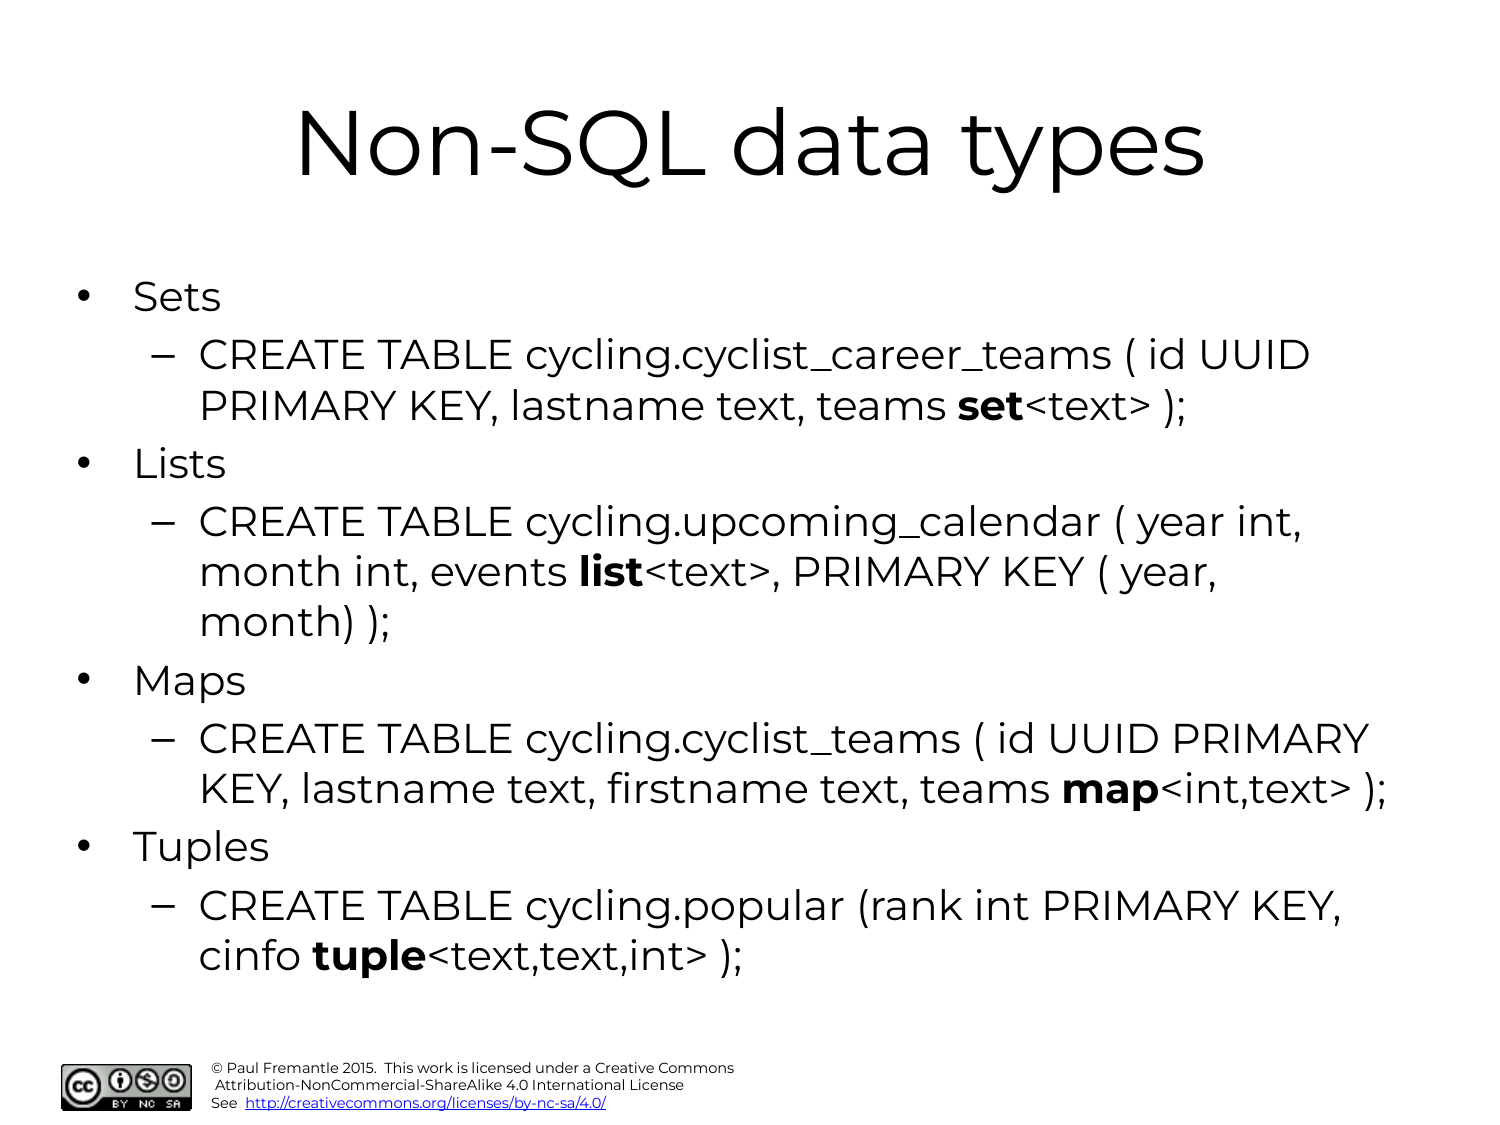

# Non-SQL data types
Sets
CREATE TABLE cycling.cyclist_career_teams ( id UUID PRIMARY KEY, lastname text, teams set<text> );
Lists
CREATE TABLE cycling.upcoming_calendar ( year int, month int, events list<text>, PRIMARY KEY ( year, month) );
Maps
CREATE TABLE cycling.cyclist_teams ( id UUID PRIMARY KEY, lastname text, firstname text, teams map<int,text> );
Tuples
CREATE TABLE cycling.popular (rank int PRIMARY KEY, cinfo tuple<text,text,int> );